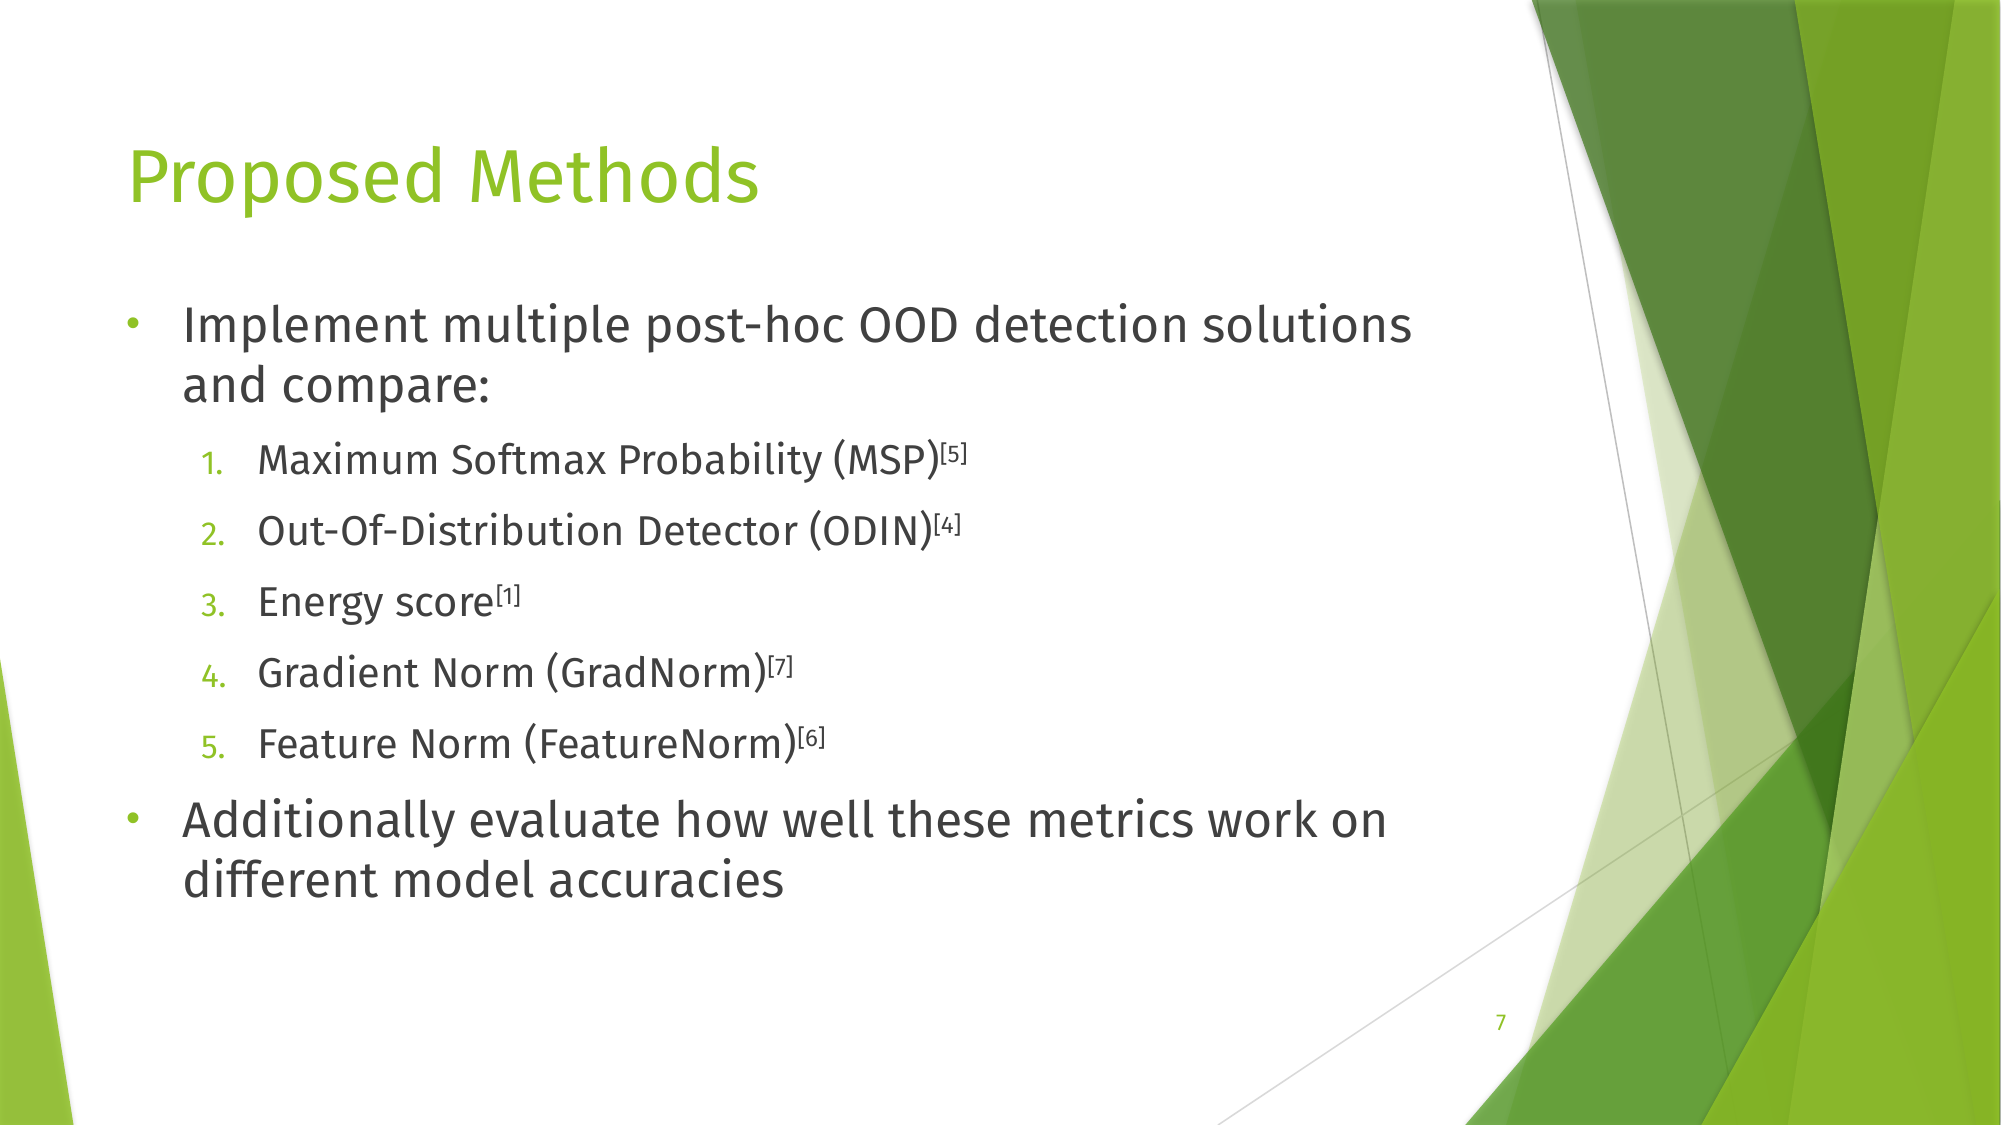

# Proposed Methods
Implement multiple post-hoc OOD detection solutions and compare:
Maximum Softmax Probability (MSP)[5]
Out-Of-Distribution Detector (ODIN)[4]
Energy score[1]
Gradient Norm (GradNorm)[7]
Feature Norm (FeatureNorm)[6]
Additionally evaluate how well these metrics work on different model accuracies
7